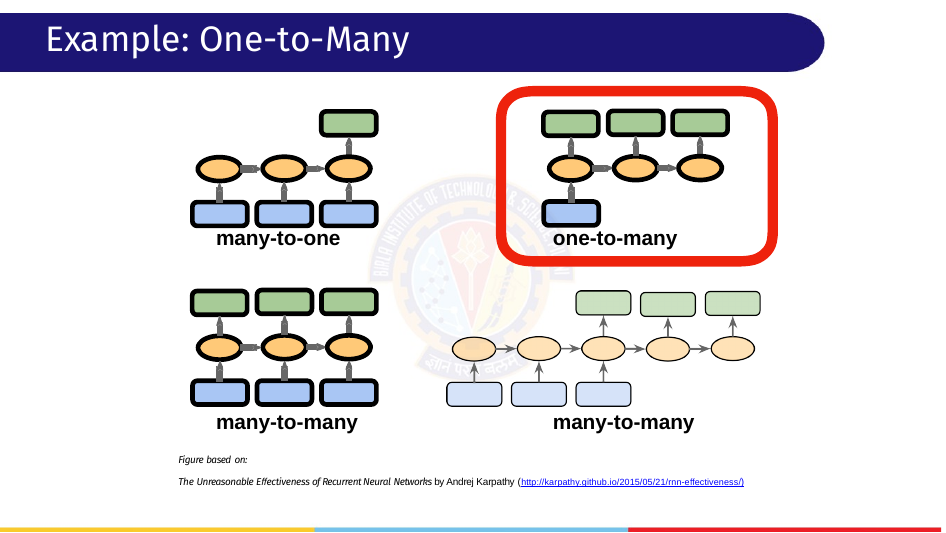

# Example: One-to-Many

one-to-many
many-to-one

many-to-many
Figure based on:
many-to-many
The Unreasonable Eﬀectiveness of Recurrent Neural Networks by Andrej Karpathy (http://karpathy.github.io/2015/05/21/rnn-eﬀectiveness/)